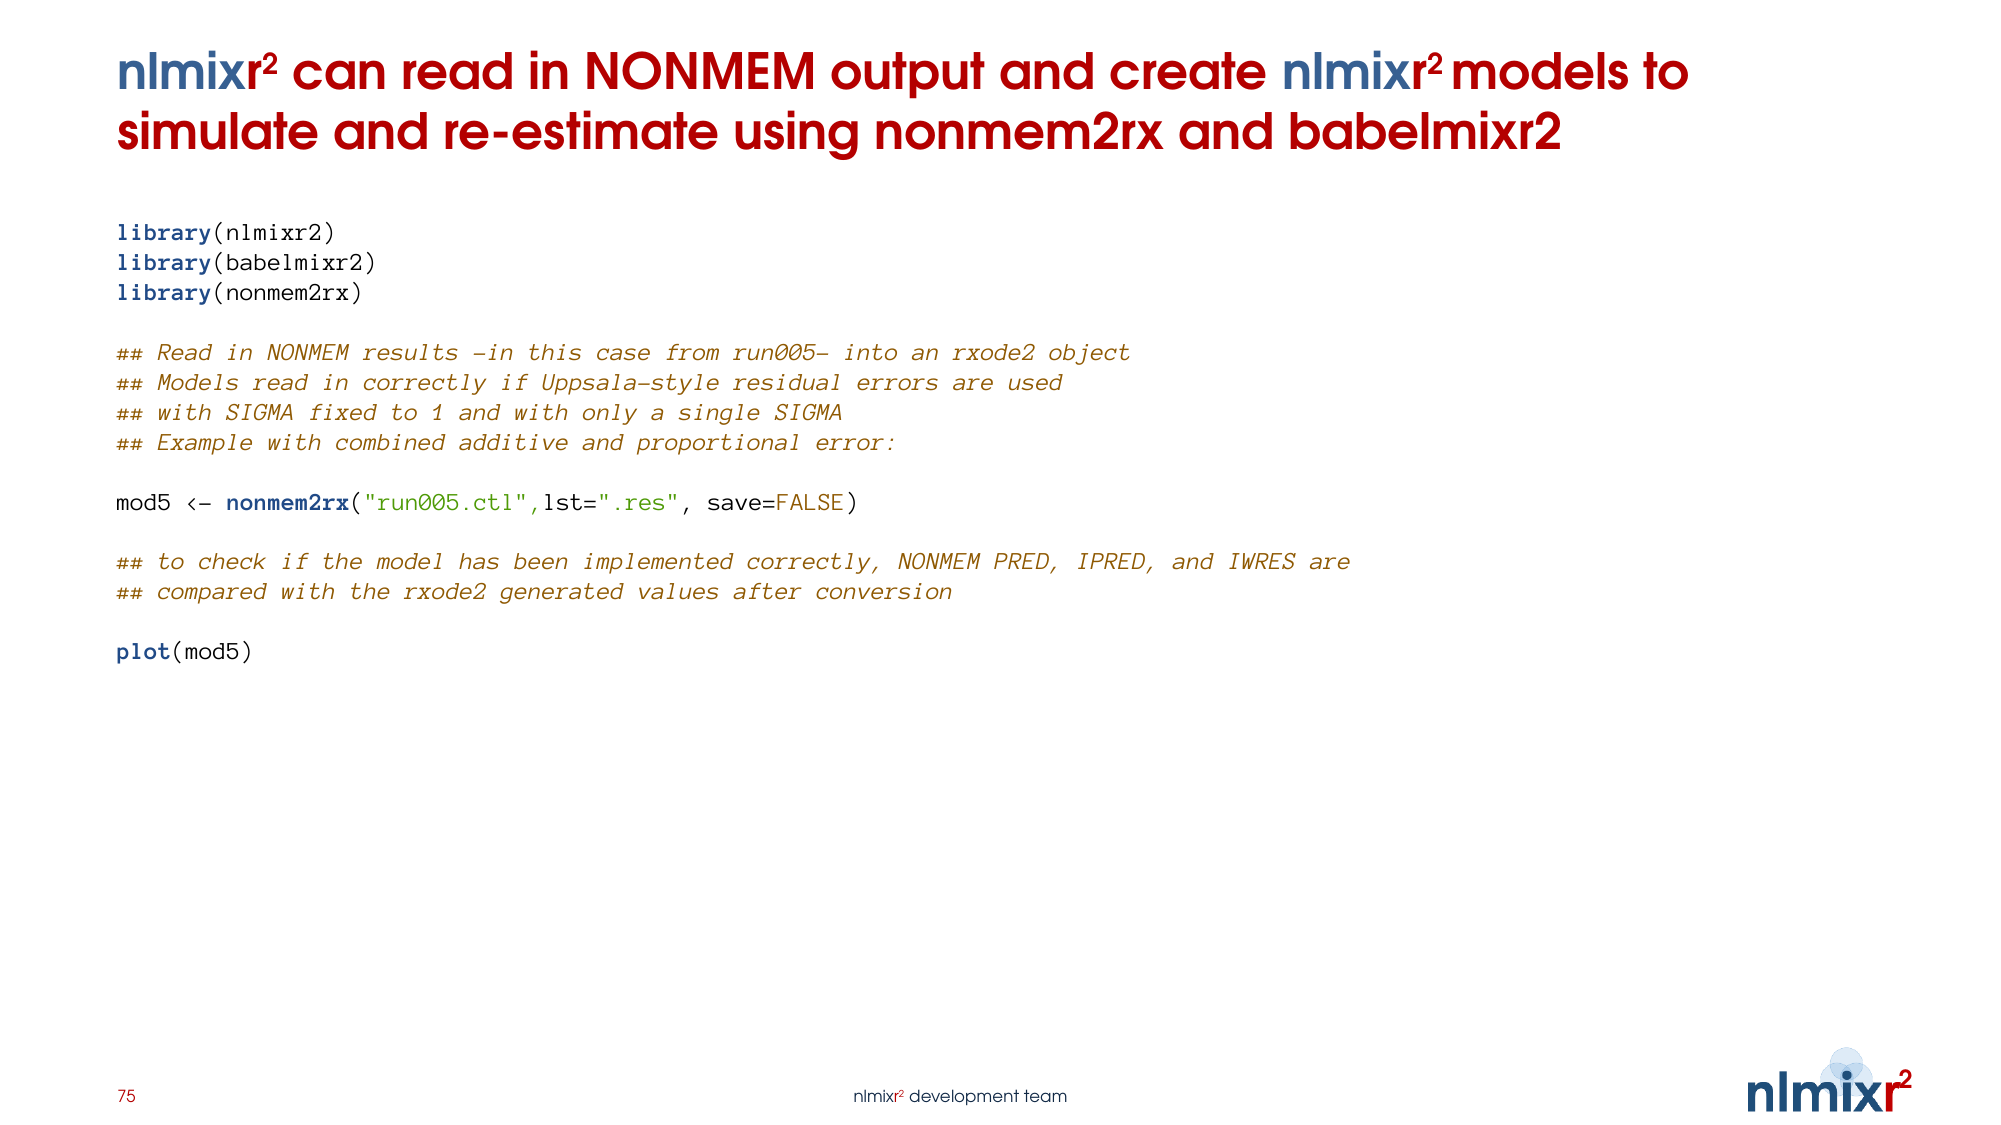

# nlmixr2 can read in NONMEM output and create nlmixr2 models to simulate and re-estimate using nonmem2rx and babelmixr2
library(nlmixr2)
library(babelmixr2)
library(nonmem2rx)

## Read in NONMEM results -in this case from run005- into an rxode2 object
## Models read in correctly if Uppsala-style residual errors are used
## with SIGMA fixed to 1 and with only a single SIGMA
## Example with combined additive and proportional error:

mod5 <- nonmem2rx("run005.ctl",lst=".res", save=FALSE)

## to check if the model has been implemented correctly, NONMEM PRED, IPRED, and IWRES are
## compared with the rxode2 generated values after conversion

plot(mod5)
75
nlmixr2 development team